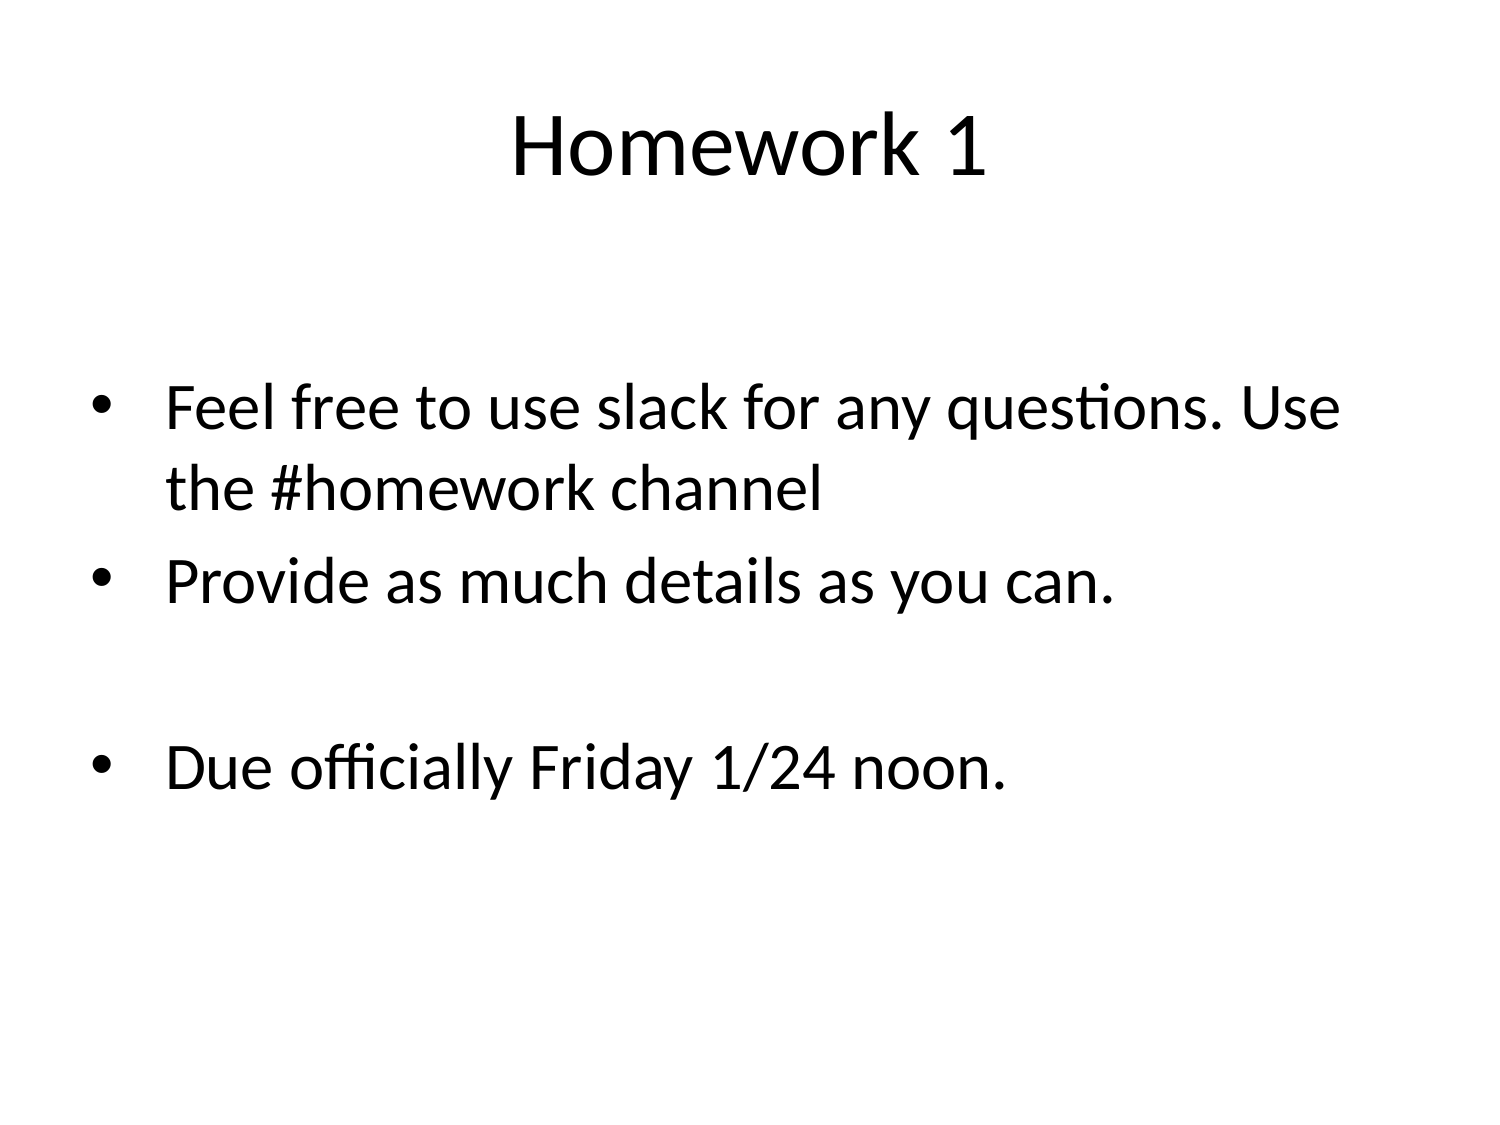

# Homework 1

Feel free to use slack for any questions. Use the #homework channel
Provide as much details as you can.

Due officially Friday 1/24 noon.